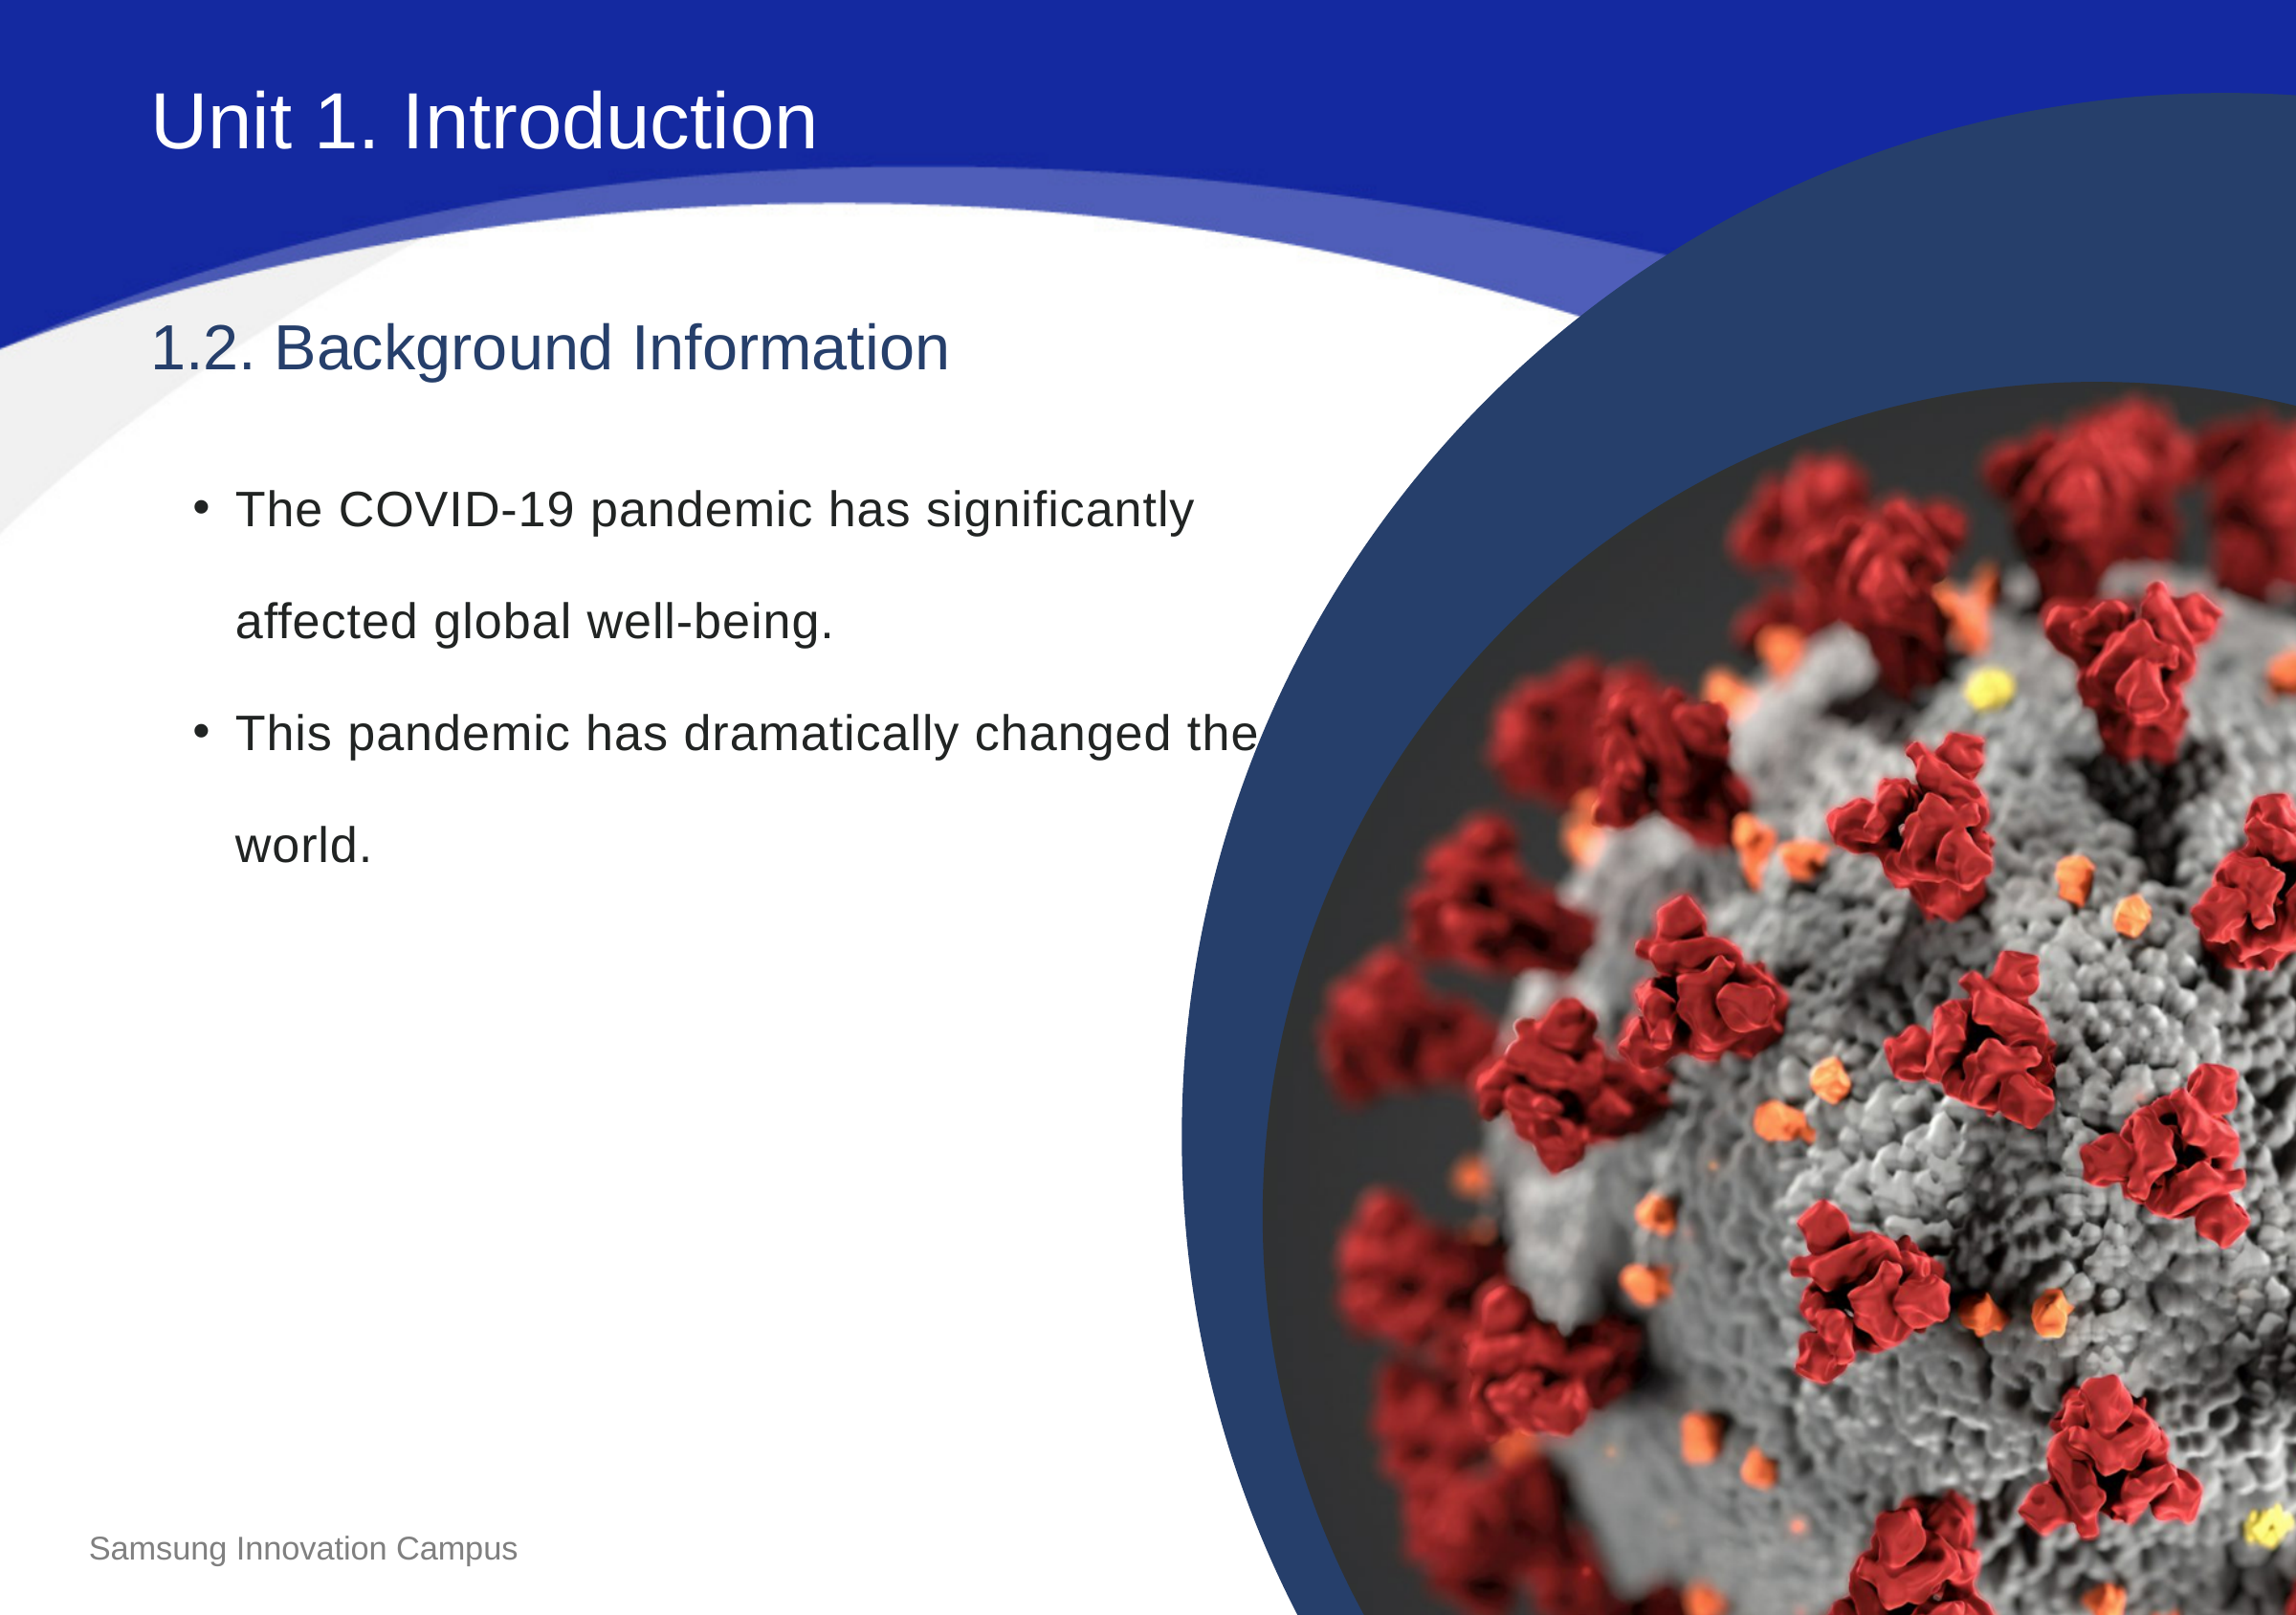

Unit 1. Introduction

1.2. Background Information

The COVID-19 pandemic has significantly affected global well-being.
This pandemic has dramatically changed the world.

‹#›
Samsung Innovation Campus